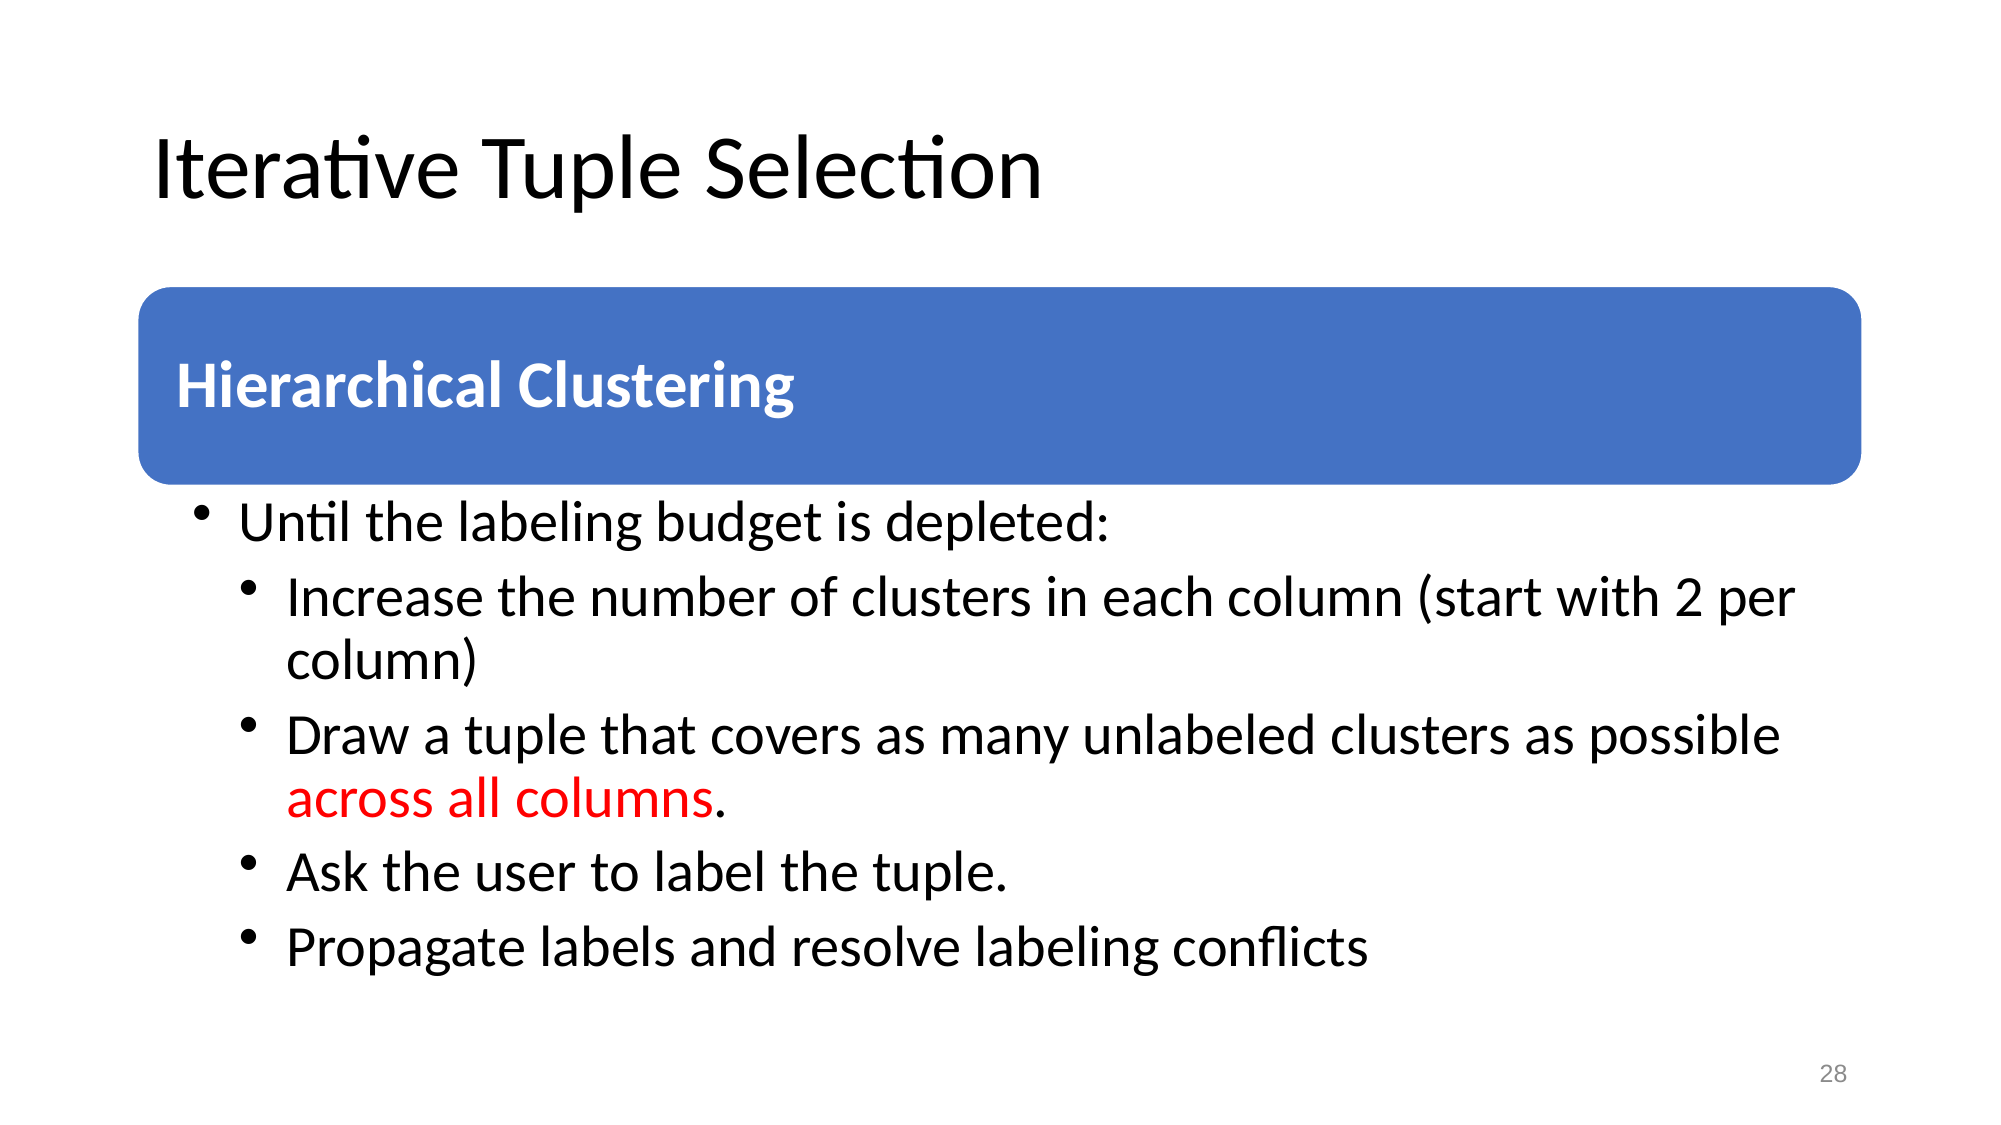

# Iterative Tuple Selection
Hierarchical Clustering
Until the labeling budget is depleted:
Increase the number of clusters in each column (start with 2 per column)
Draw a tuple that covers as many unlabeled clusters as possible across all columns.
Ask the user to label the tuple.
Propagate labels and resolve labeling conflicts

28